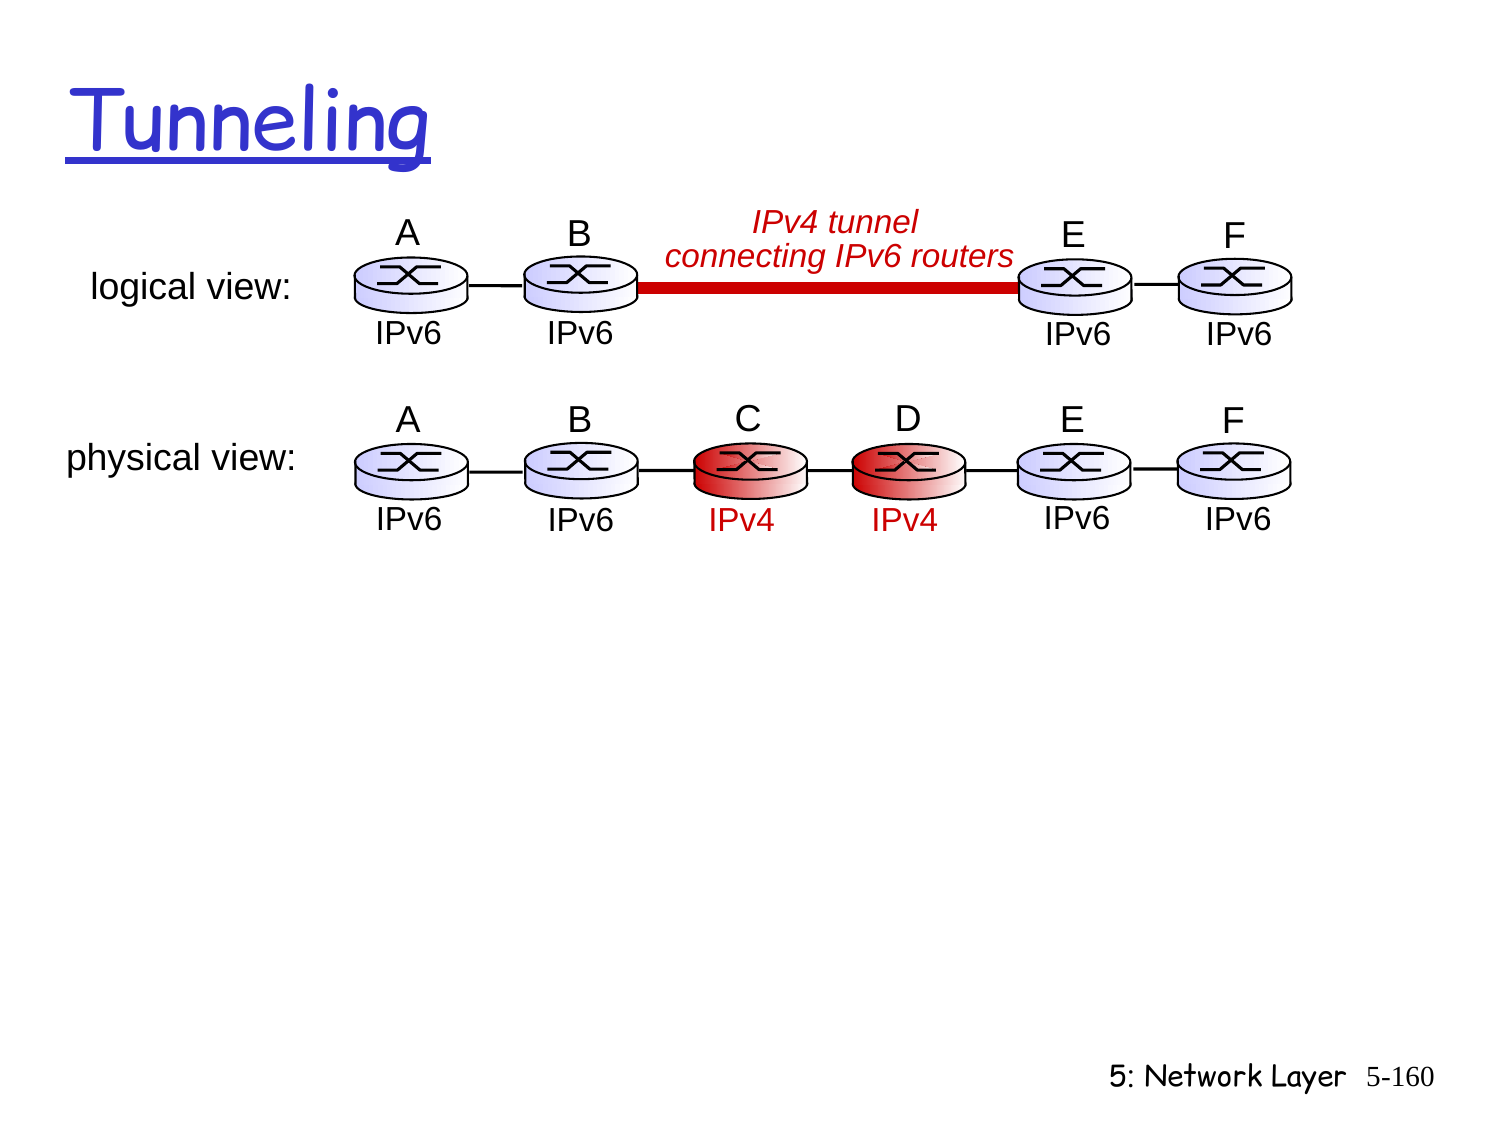

# Tunneling
IPv4 tunnel
connecting IPv6 routers
A
B

IPv6
IPv6
E
F

IPv6
IPv6
logical view:

C
D
A
B

IPv6
IPv6
E
F

IPv6
IPv6
physical view:

IPv4
IPv4
5: Network Layer
5-160